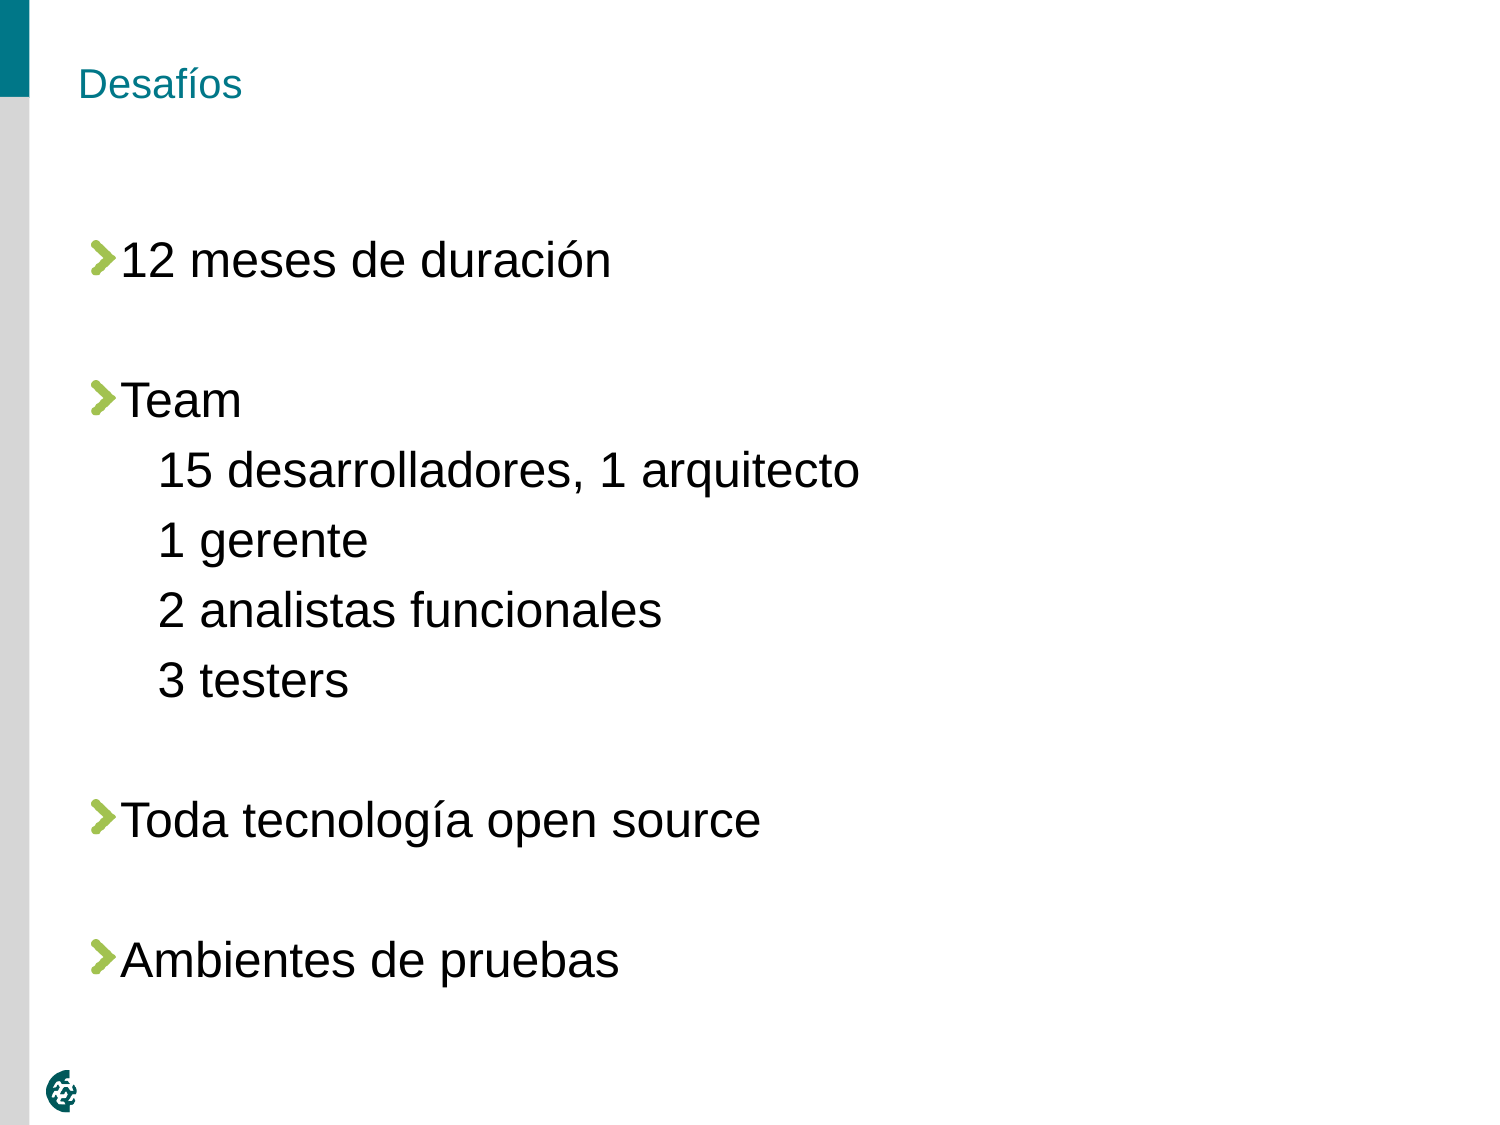

# Desafíos

12 meses de duración

Team
15 desarrolladores, 1 arquitecto
1 gerente
2 analistas funcionales
3 testers

Toda tecnología open source

Ambientes de pruebas